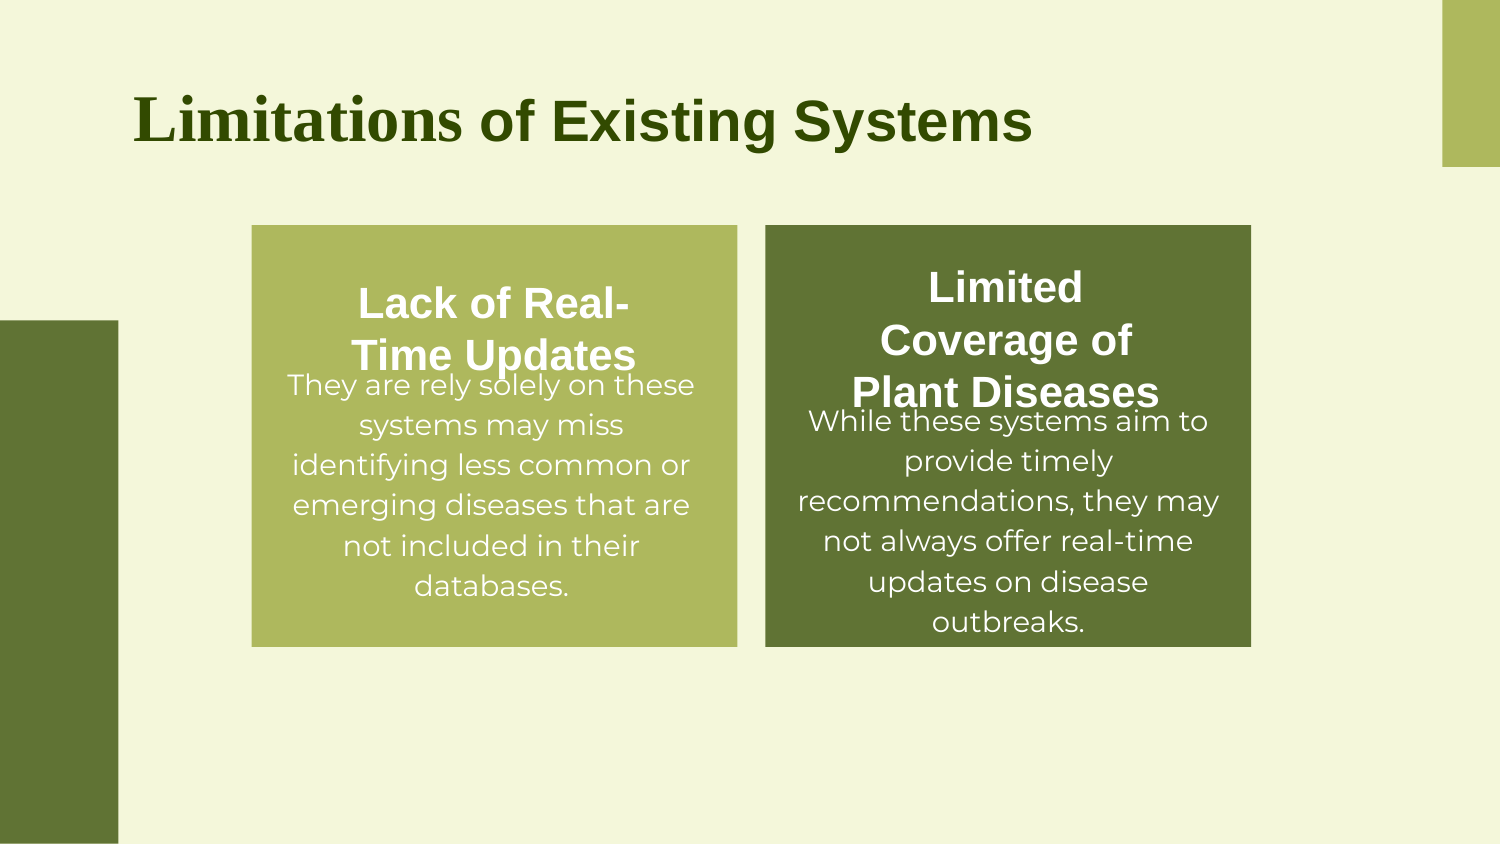

# Limitations of Existing Systems
Limited Coverage of Plant Diseases
Lack of Real-Time Updates
They are rely solely on these systems may miss identifying less common or emerging diseases that are not included in their databases.
While these systems aim to provide timely recommendations, they may not always offer real-time updates on disease outbreaks.